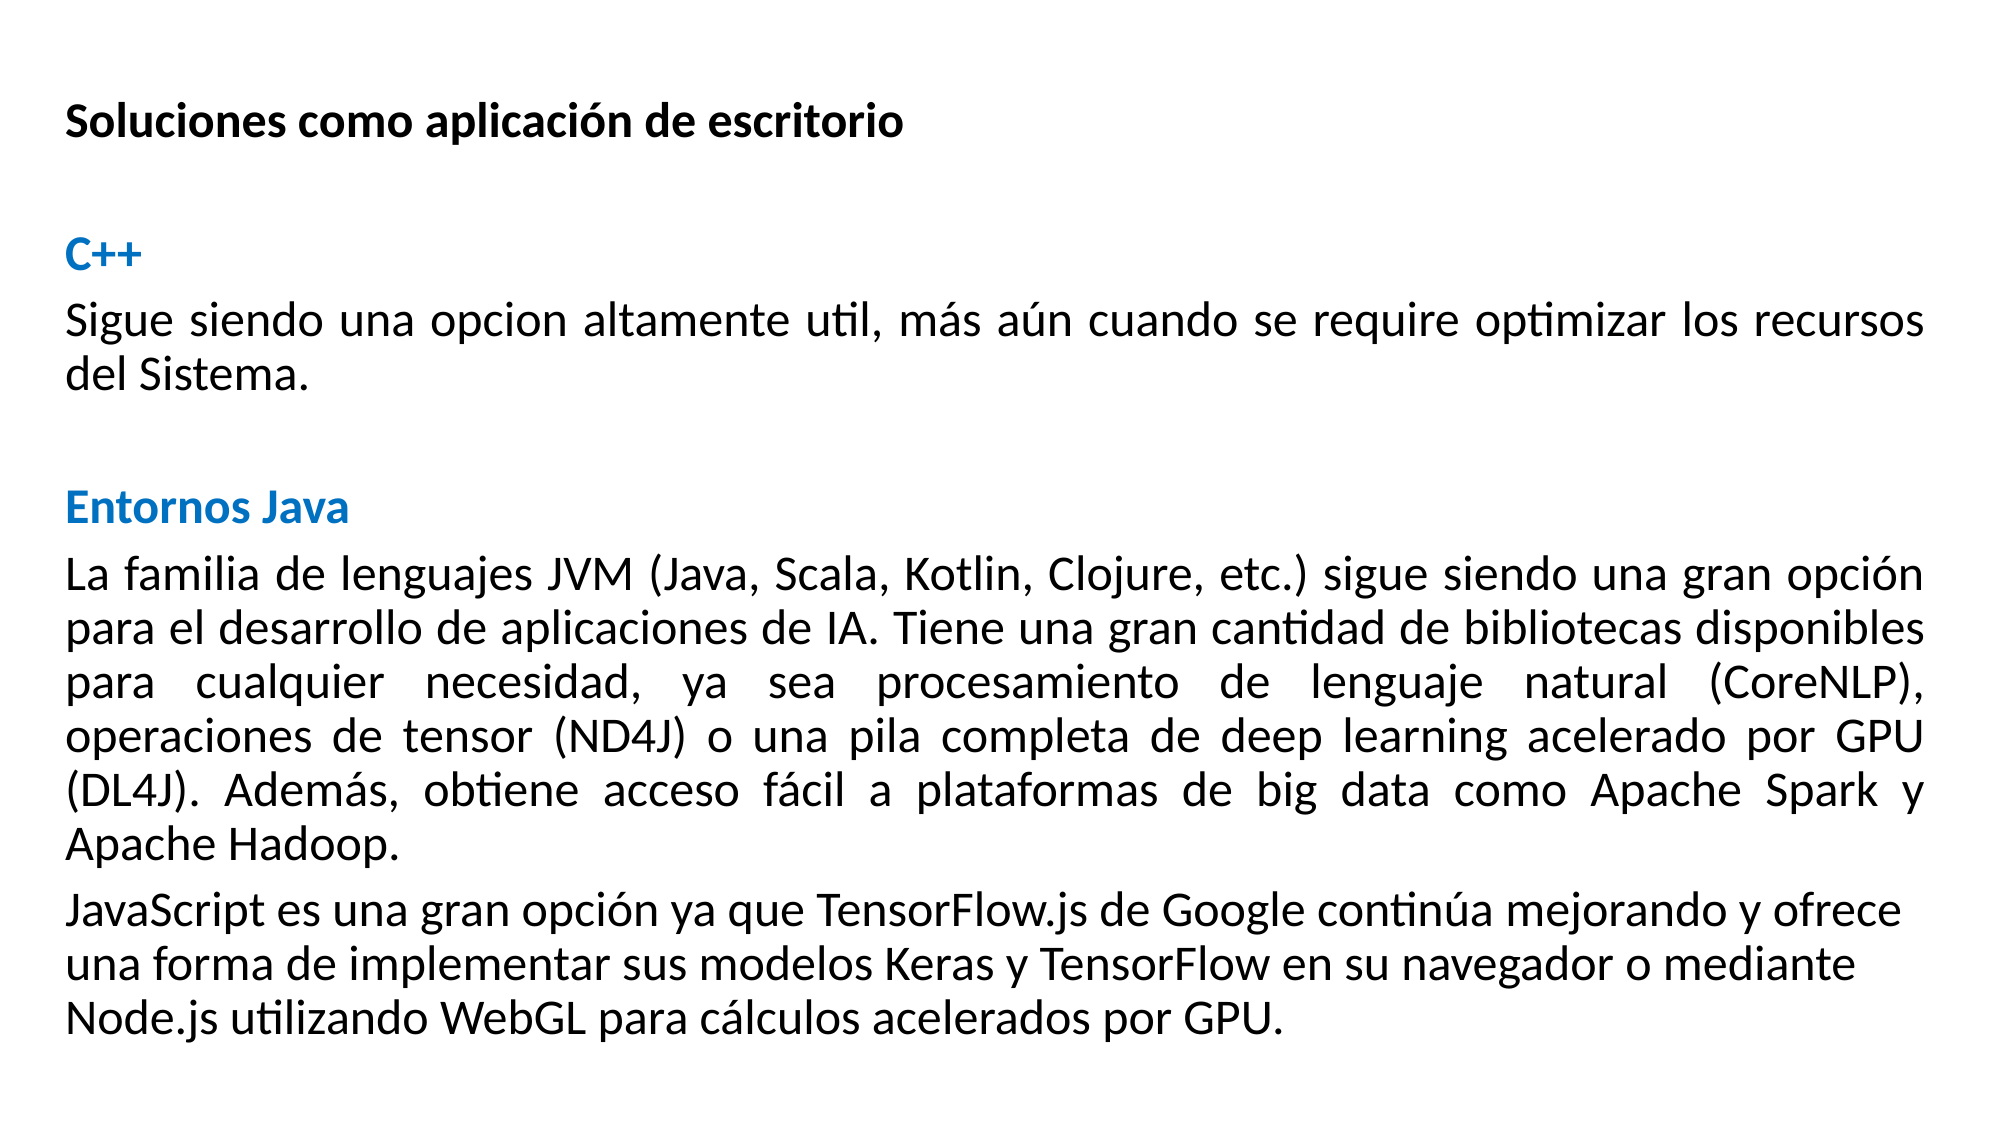

Soluciones como aplicación de escritorio

C++
Sigue siendo una opcion altamente util, más aún cuando se require optimizar los recursos del Sistema.

Entornos Java
La familia de lenguajes JVM (Java, Scala, Kotlin, Clojure, etc.) sigue siendo una gran opción para el desarrollo de aplicaciones de IA. Tiene una gran cantidad de bibliotecas disponibles para cualquier necesidad, ya sea procesamiento de lenguaje natural (CoreNLP), operaciones de tensor (ND4J) o una pila completa de deep learning acelerado por GPU (DL4J). Además, obtiene acceso fácil a plataformas de big data como Apache Spark y Apache Hadoop.
JavaScript es una gran opción ya que TensorFlow.js de Google continúa mejorando y ofrece una forma de implementar sus modelos Keras y TensorFlow en su navegador o mediante Node.js utilizando WebGL para cálculos acelerados por GPU.